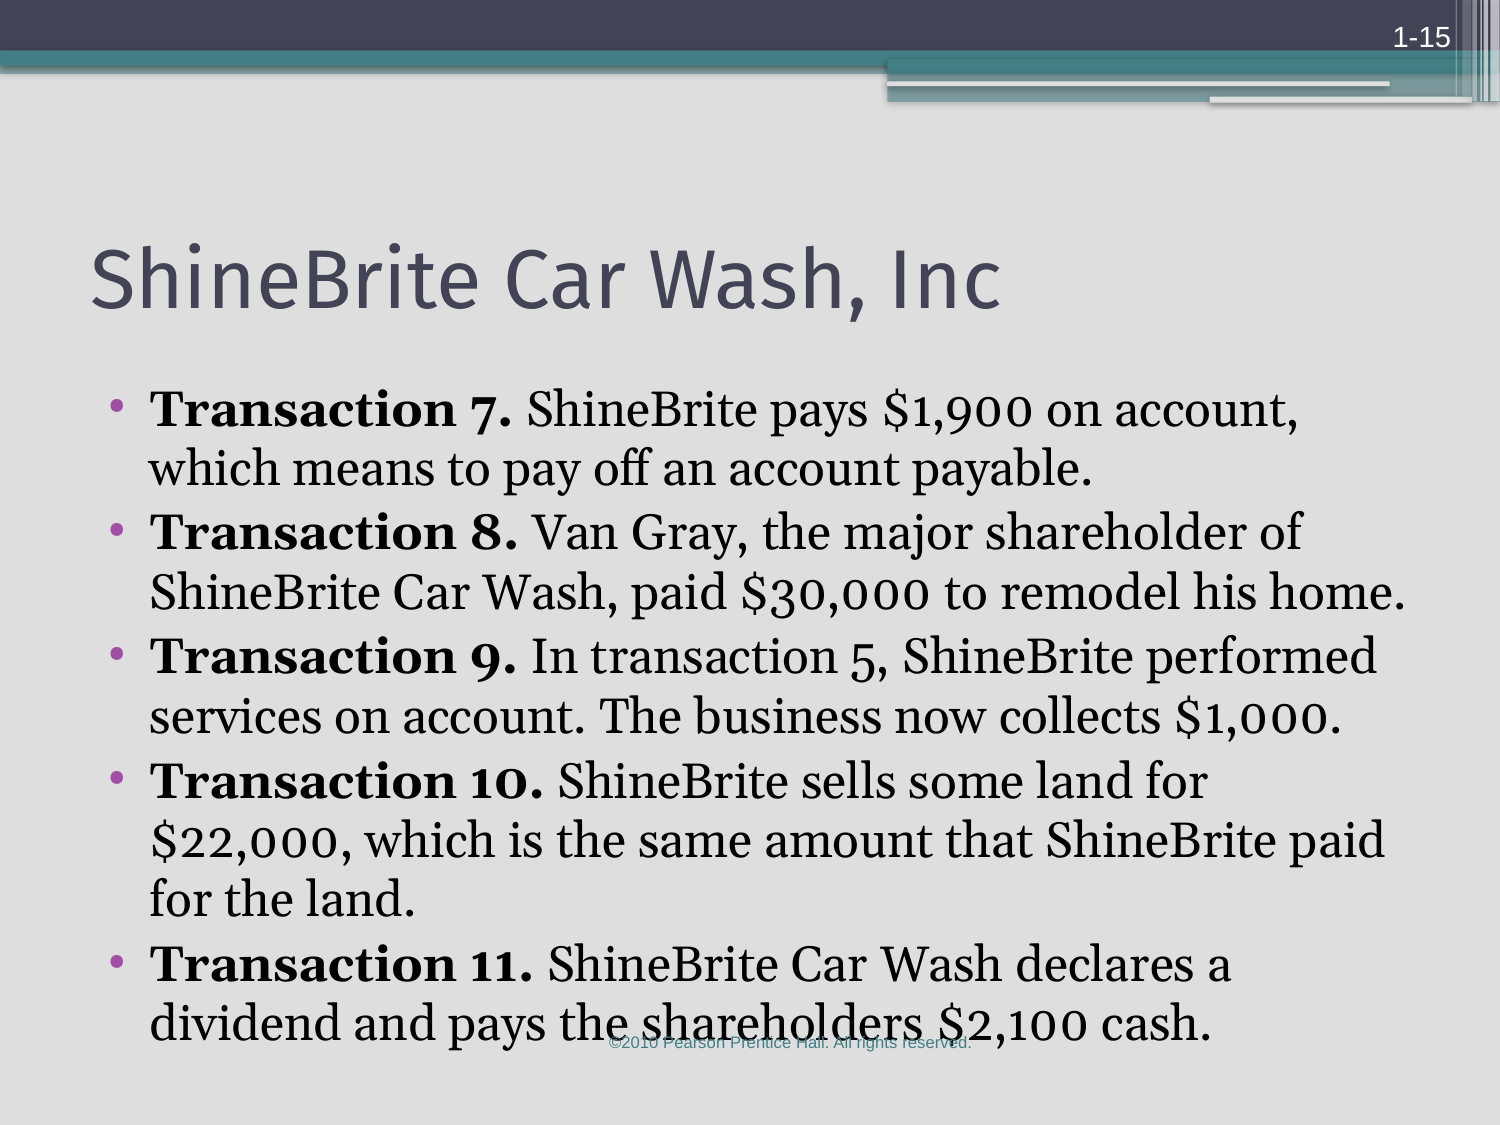

1-15
# ShineBrite Car Wash, Inc
Transaction 7. ShineBrite pays $1,900 on account, which means to pay off an account payable.
Transaction 8. Van Gray, the major shareholder of ShineBrite Car Wash, paid $30,000 to remodel his home.
Transaction 9. In transaction 5, ShineBrite performed services on account. The business now collects $1,000.
Transaction 10. ShineBrite sells some land for $22,000, which is the same amount that ShineBrite paid for the land.
Transaction 11. ShineBrite Car Wash declares a dividend and pays the shareholders $2,100 cash.

©2010 Pearson Prentice Hall. All rights reserved.